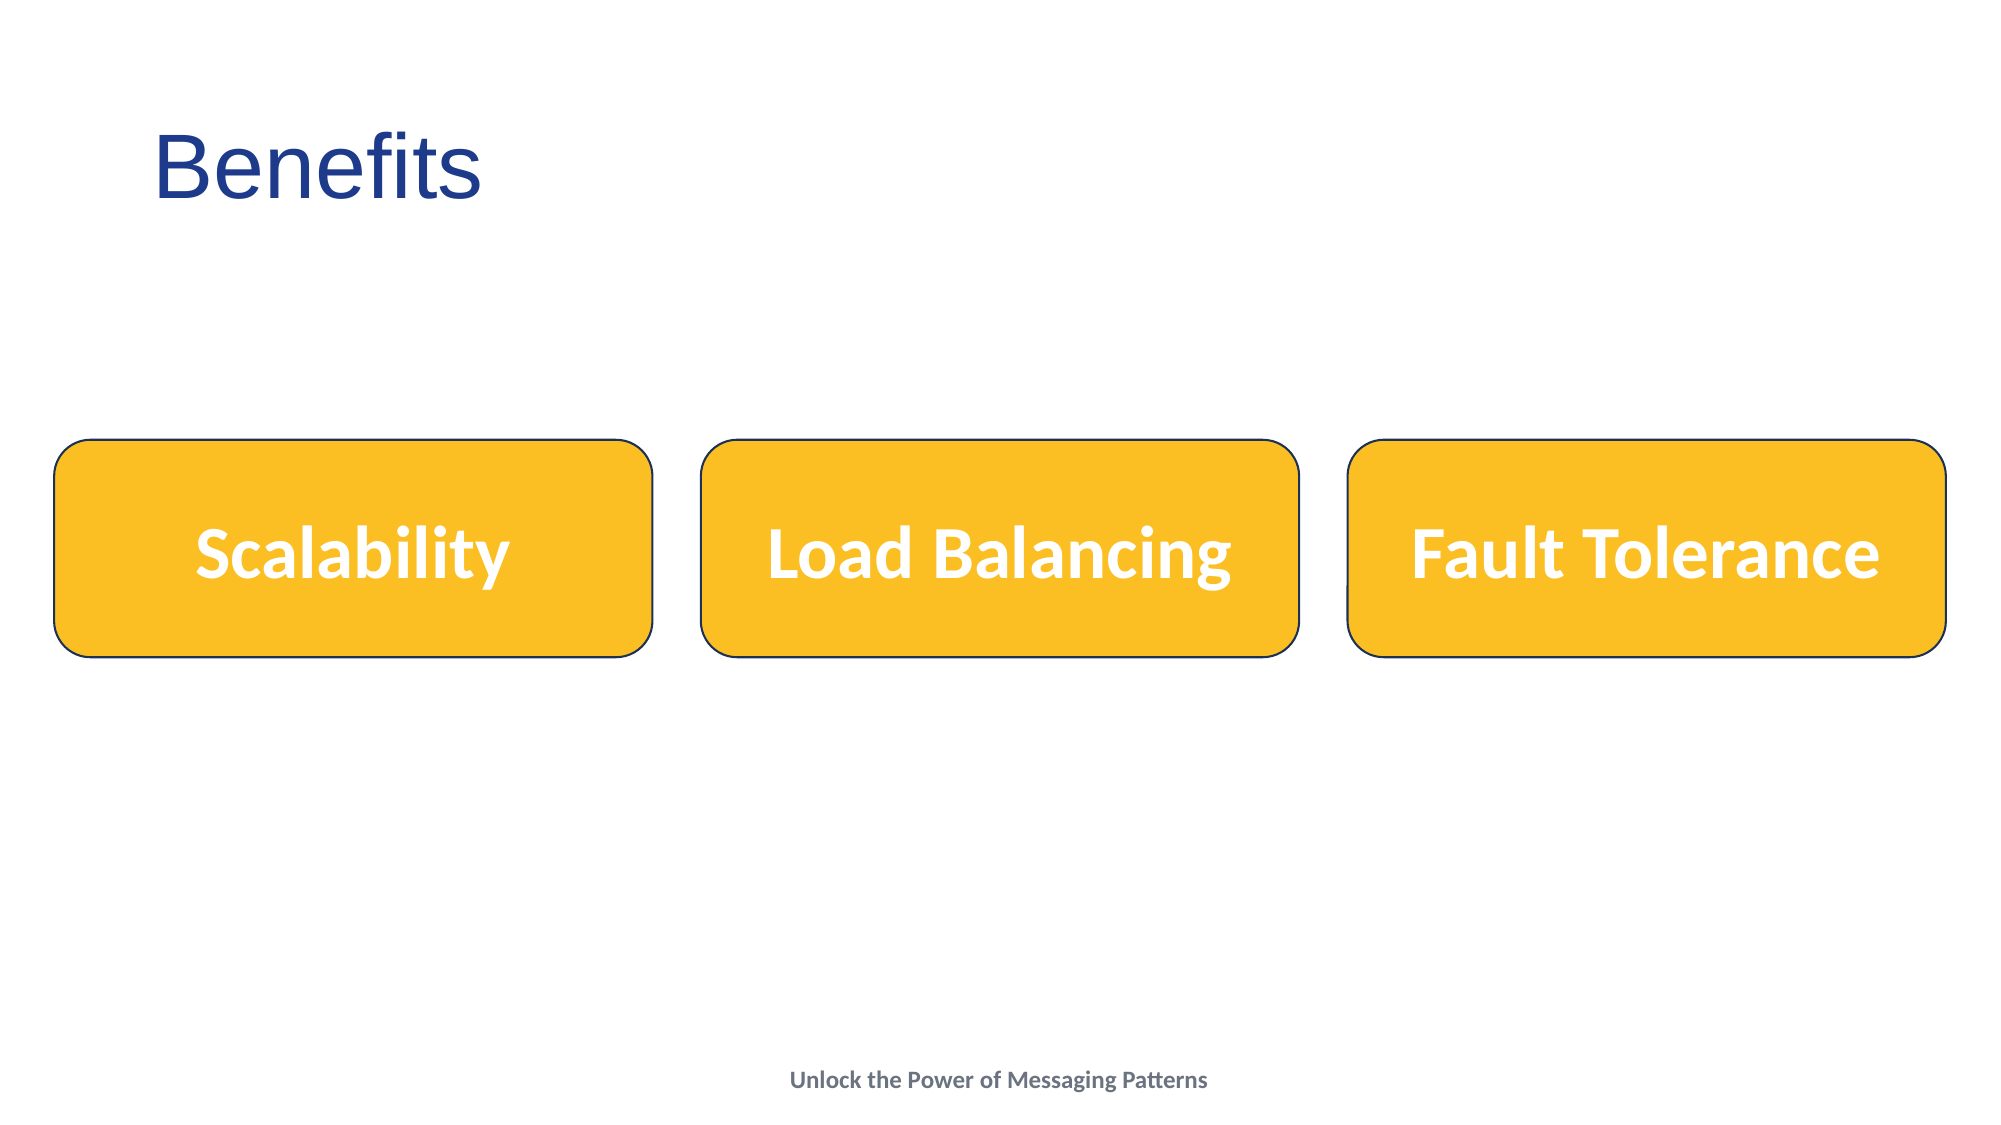

# Benefits
Fault Tolerance
Scalability
Load Balancing